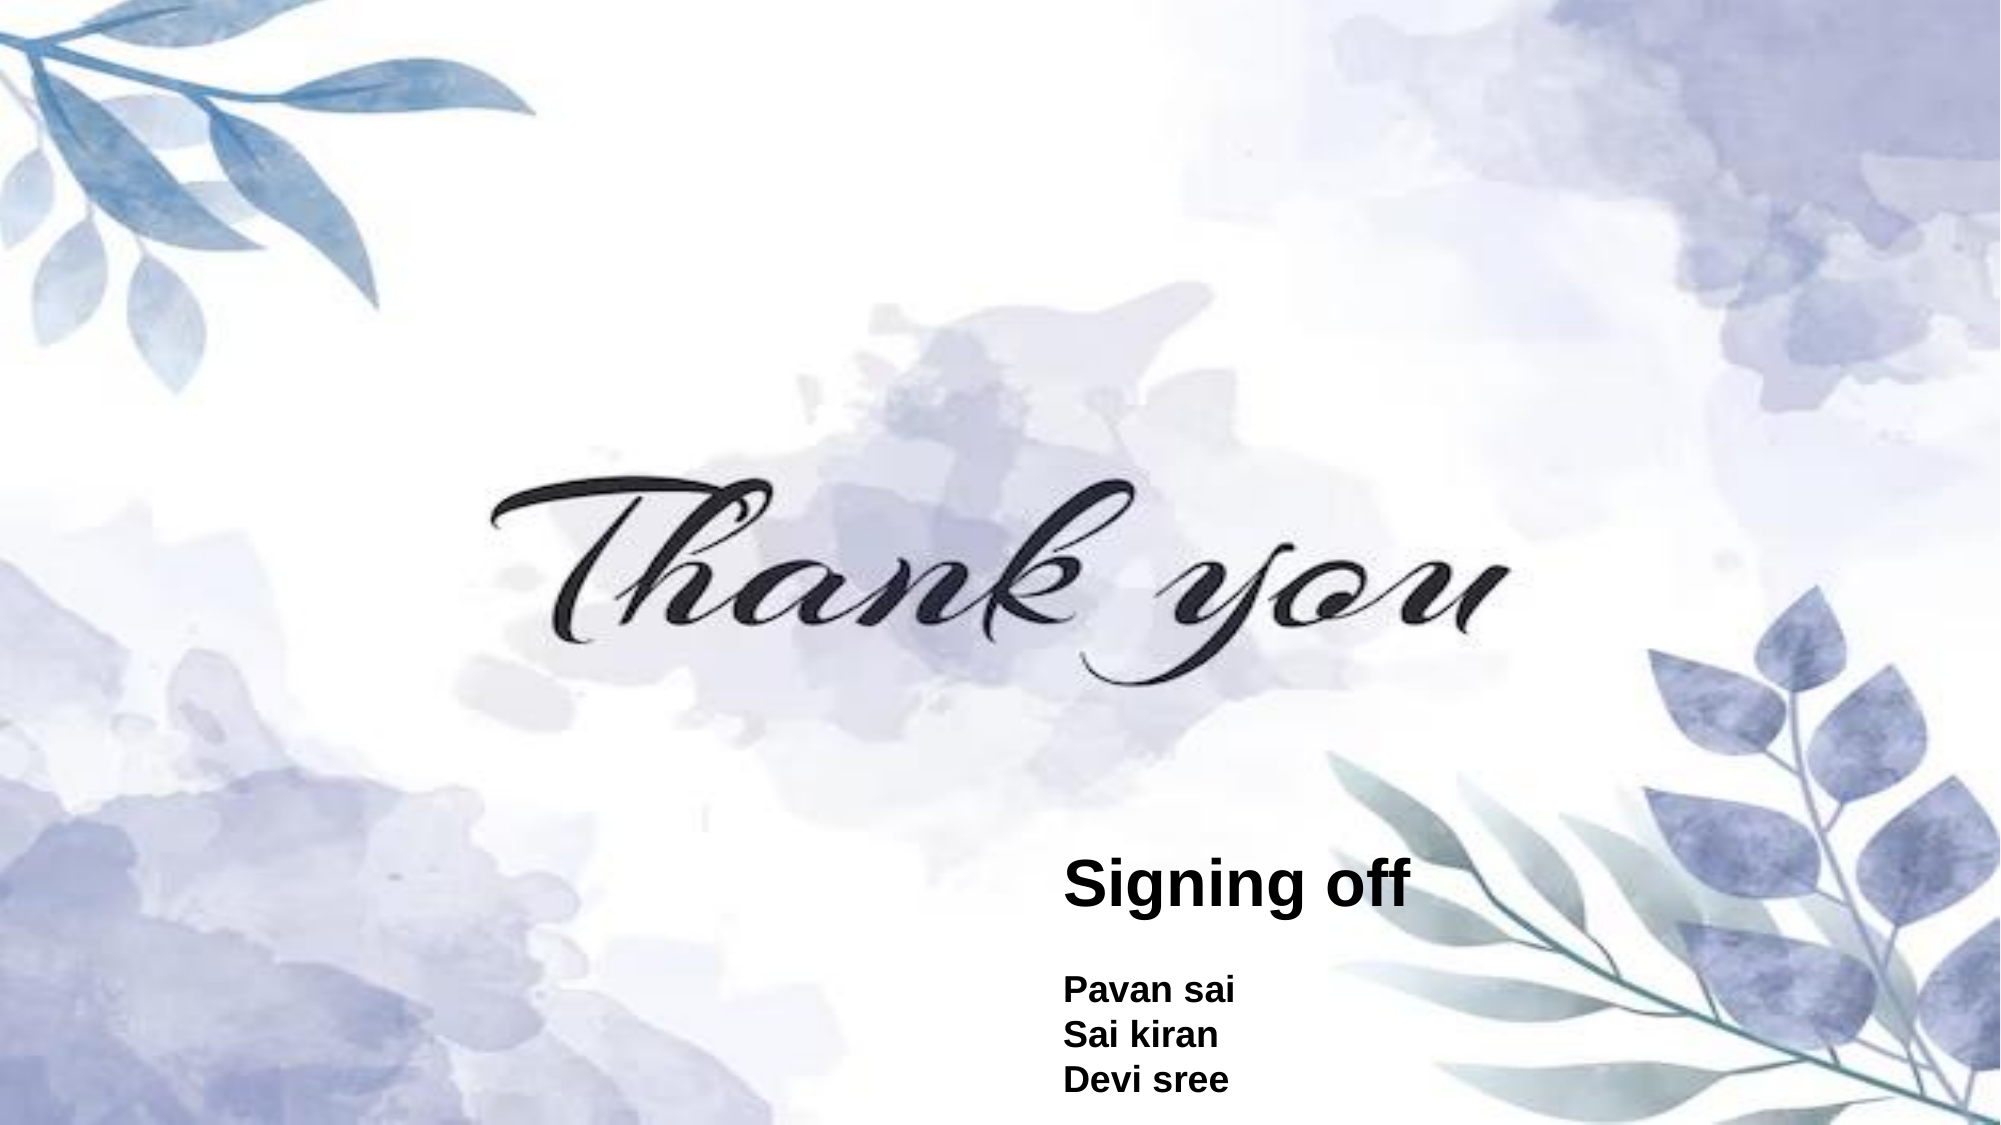

Signing off

Pavan sai
Sai kiran
Devi sree